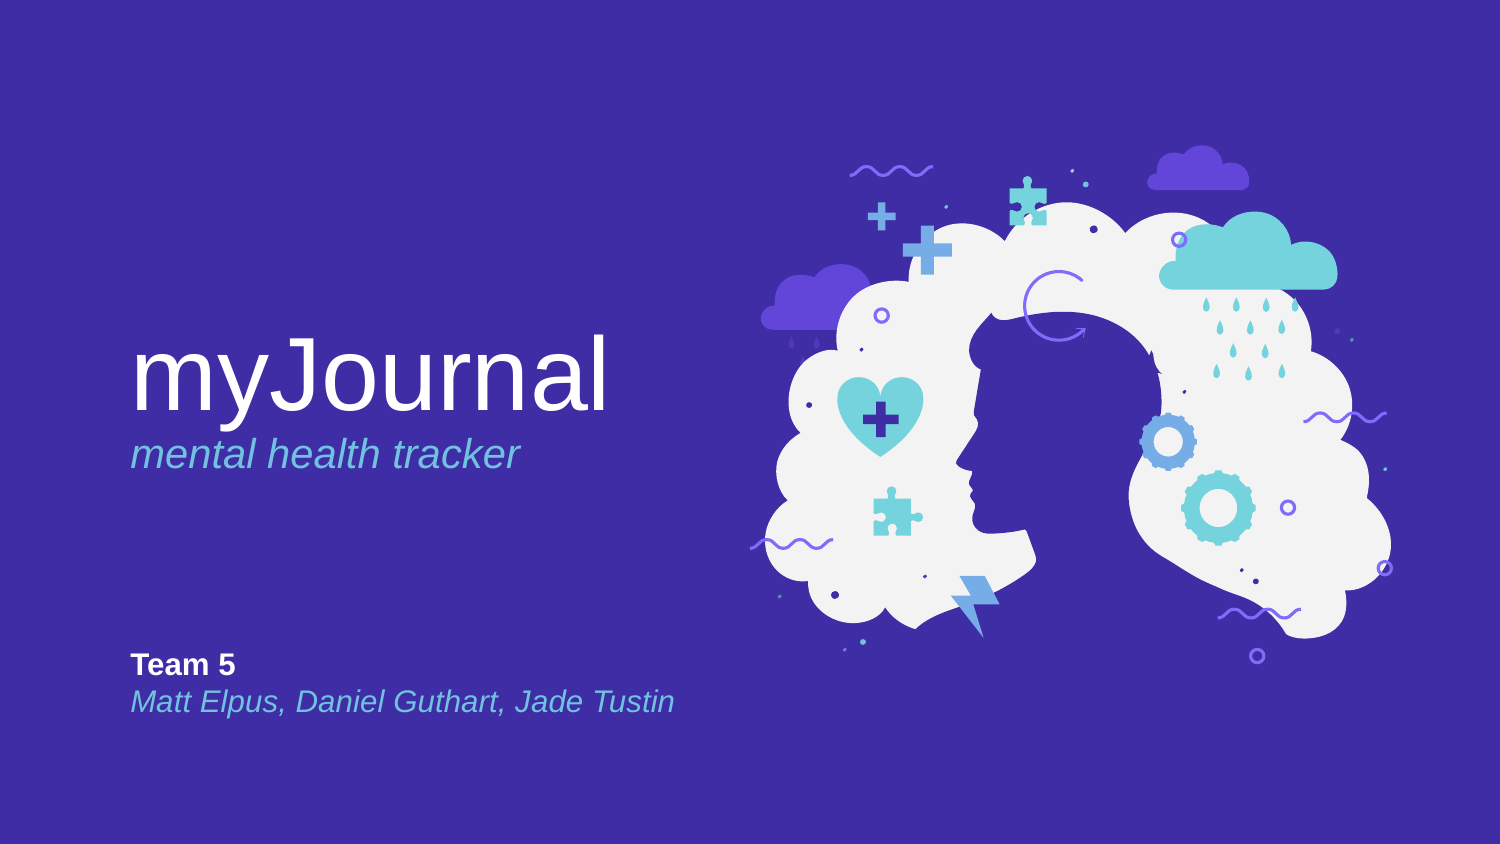

myJournal
mental health tracker
Team 5
Matt Elpus, Daniel Guthart, Jade Tustin